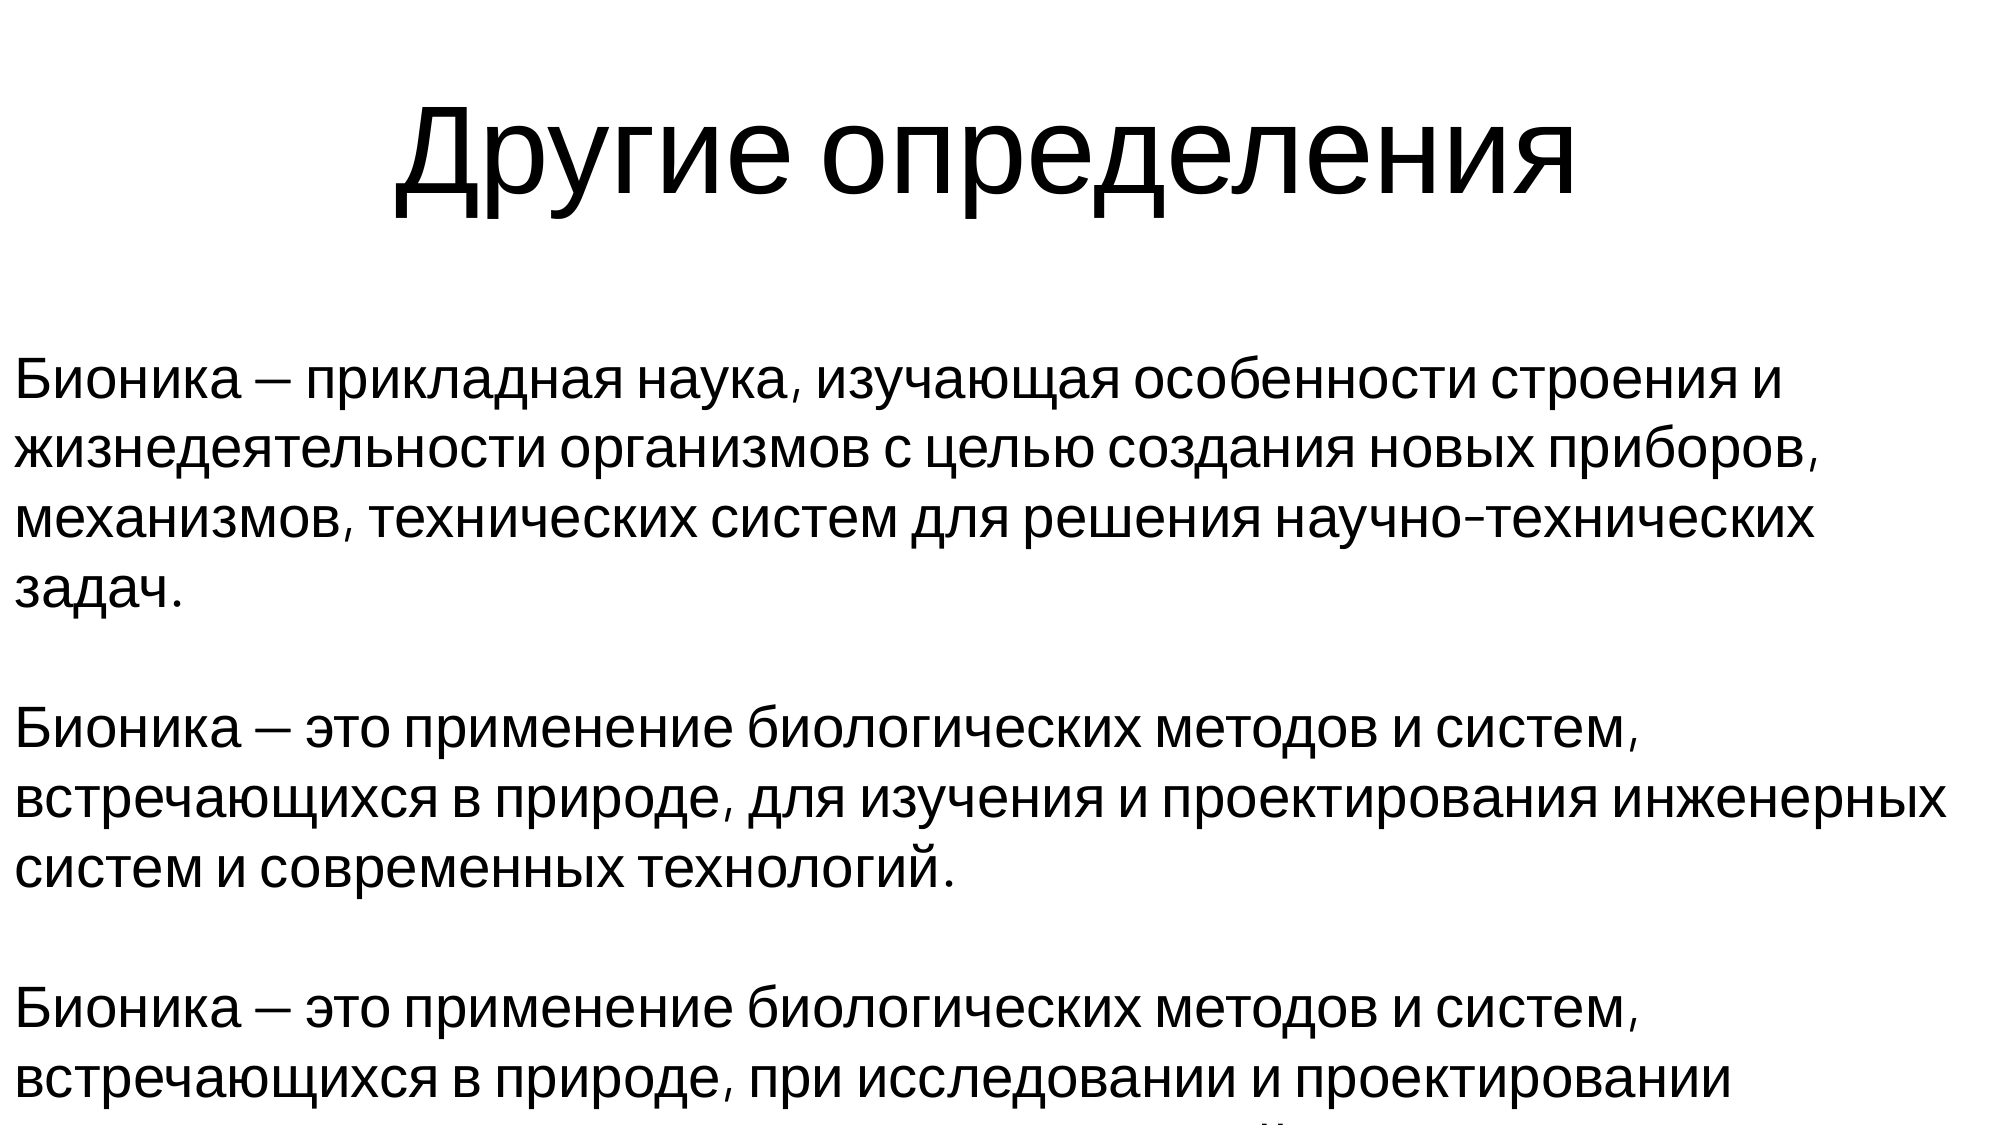

Другие определения
Бионика — прикладная наука, изучающая особенности строения и жизнедеятельности организмов с целью создания новых приборов, механизмов, технических систем для решения научно-технических задач.

Бионика — это применение биологических методов и систем, встречающихся в природе, для изучения и проектирования инженерных систем и современных технологий.

Бионика — это применение биологических методов и систем, встречающихся в природе, при исследовании и проектировании инженерных систем и современных технологий.